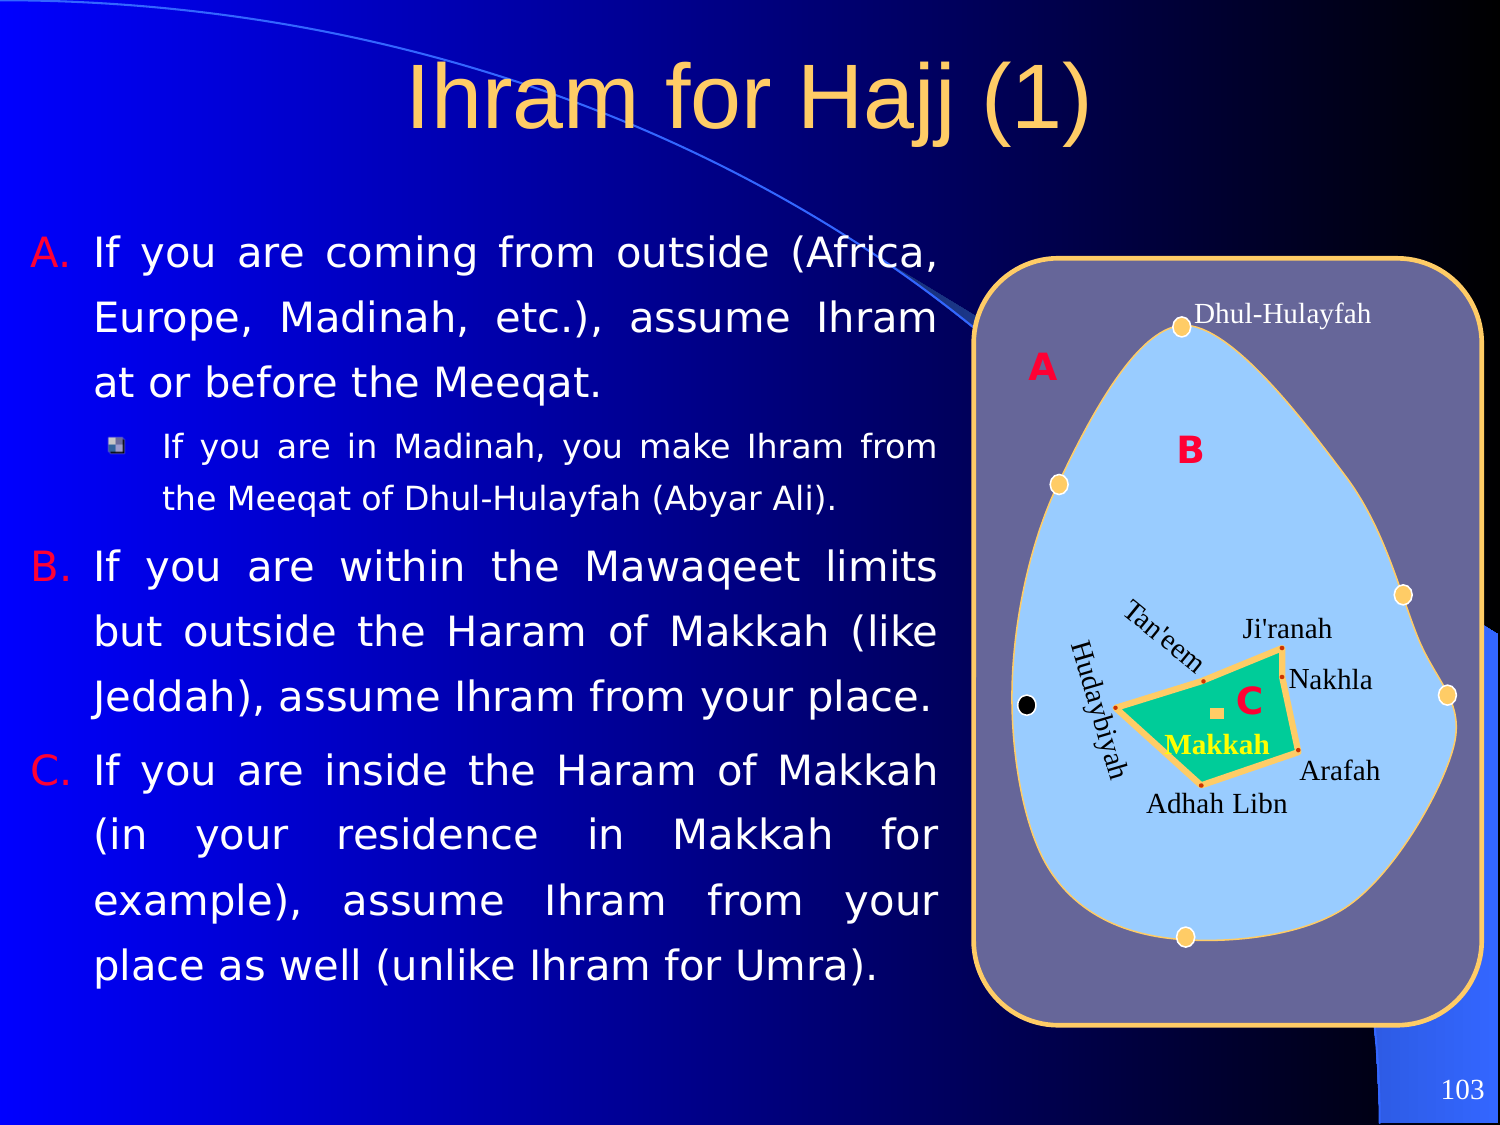

# Ihram for Hajj (1)
If you are coming from outside (Africa, Europe, Madinah, etc.), assume Ihram at or before the Meeqat.
If you are in Madinah, you make Ihram from the Meeqat of Dhul-Hulayfah (Abyar Ali).
If you are within the Mawaqeet limits but outside the Haram of Makkah (like Jeddah), assume Ihram from your place.
If you are inside the Haram of Makkah (in your residence in Makkah for example), assume Ihram from your place as well (unlike Ihram for Umra).

Dhul-Hulayfah

A
B

Ji'ranah
Tan'eem

Nakhla
C

Hudaybiyah

Makkah
Arafah

Adhah Libn

103